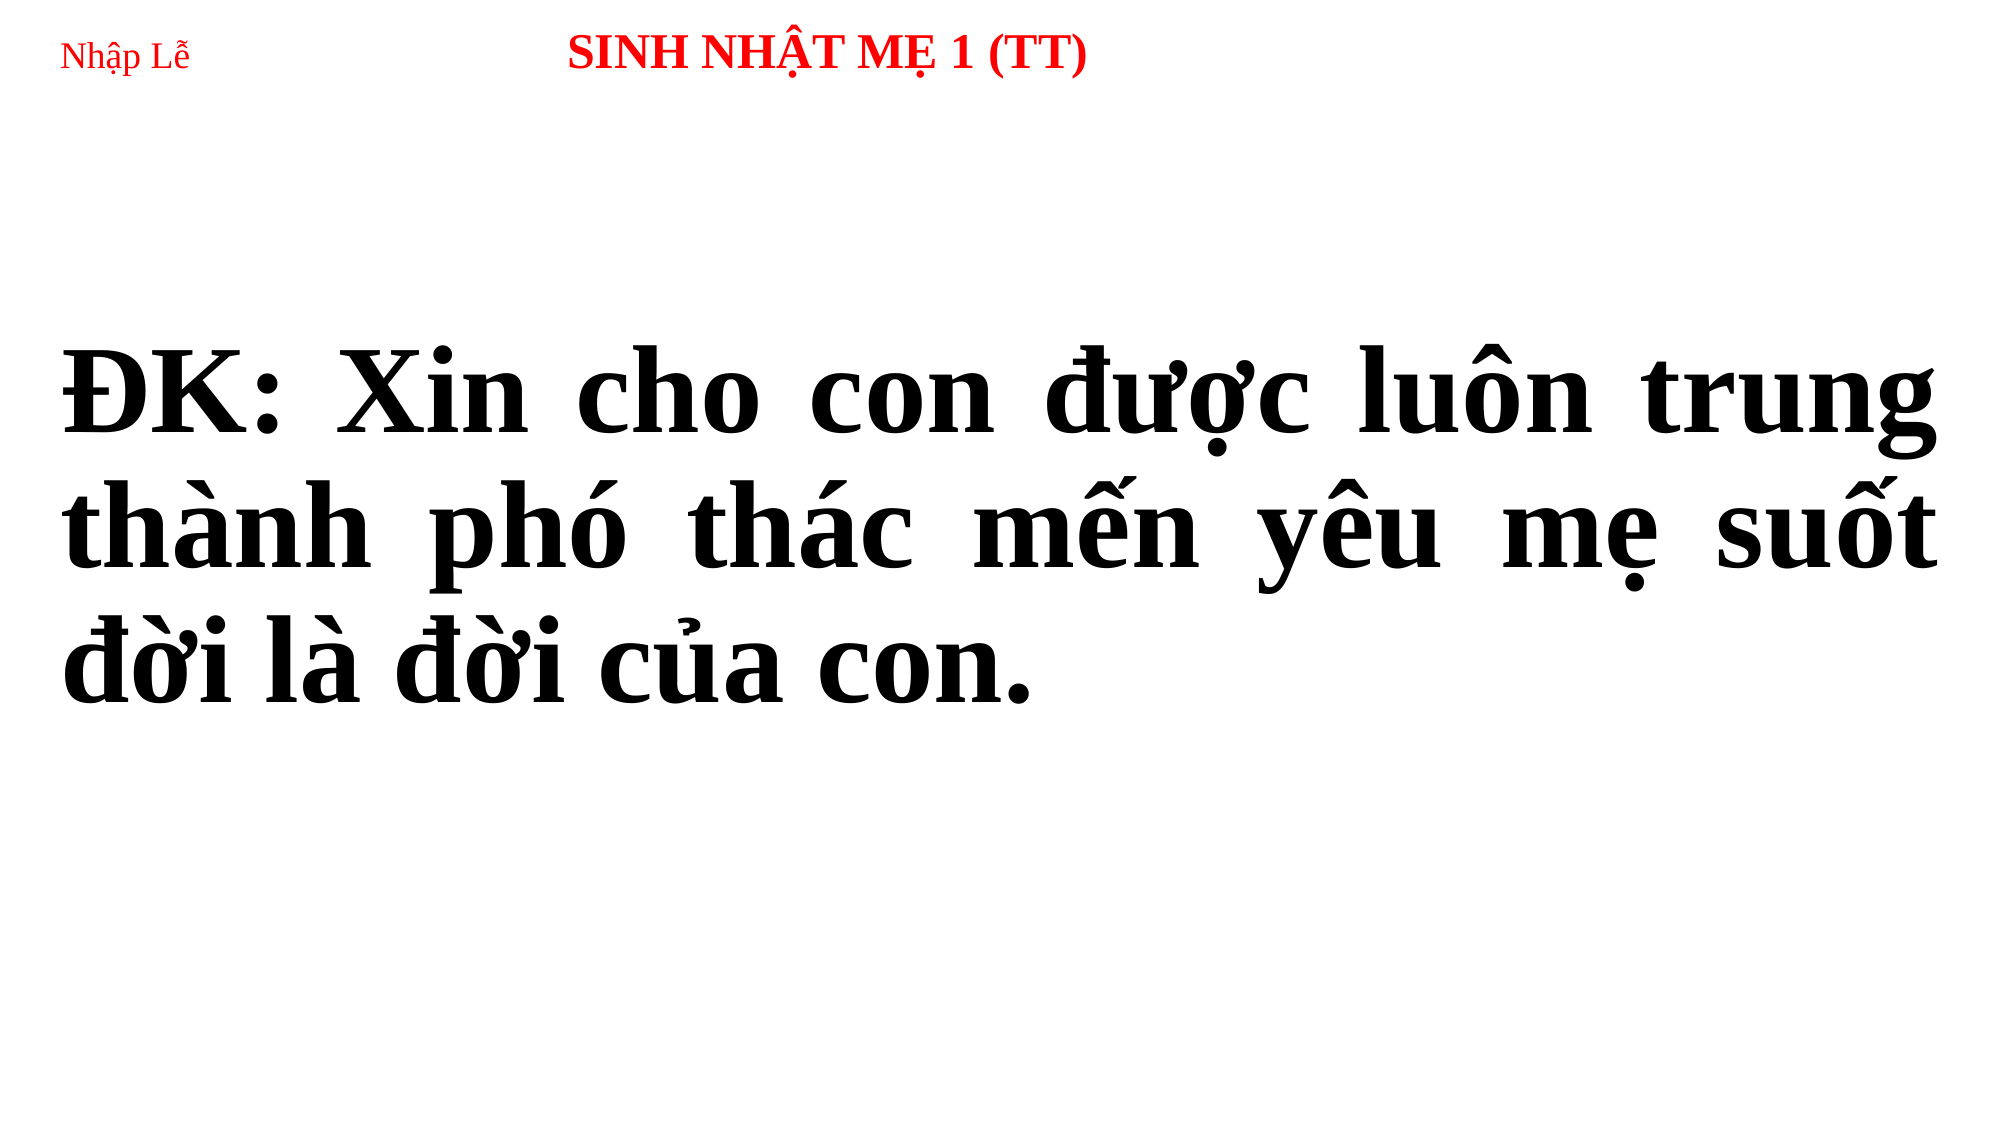

# Nhập Lễ                                 	      SINH NHẬT MẸ 1 (TT)
ĐK: Xin cho con được luôn trung thành phó thác mến yêu mẹ suốt đời là đời của con.